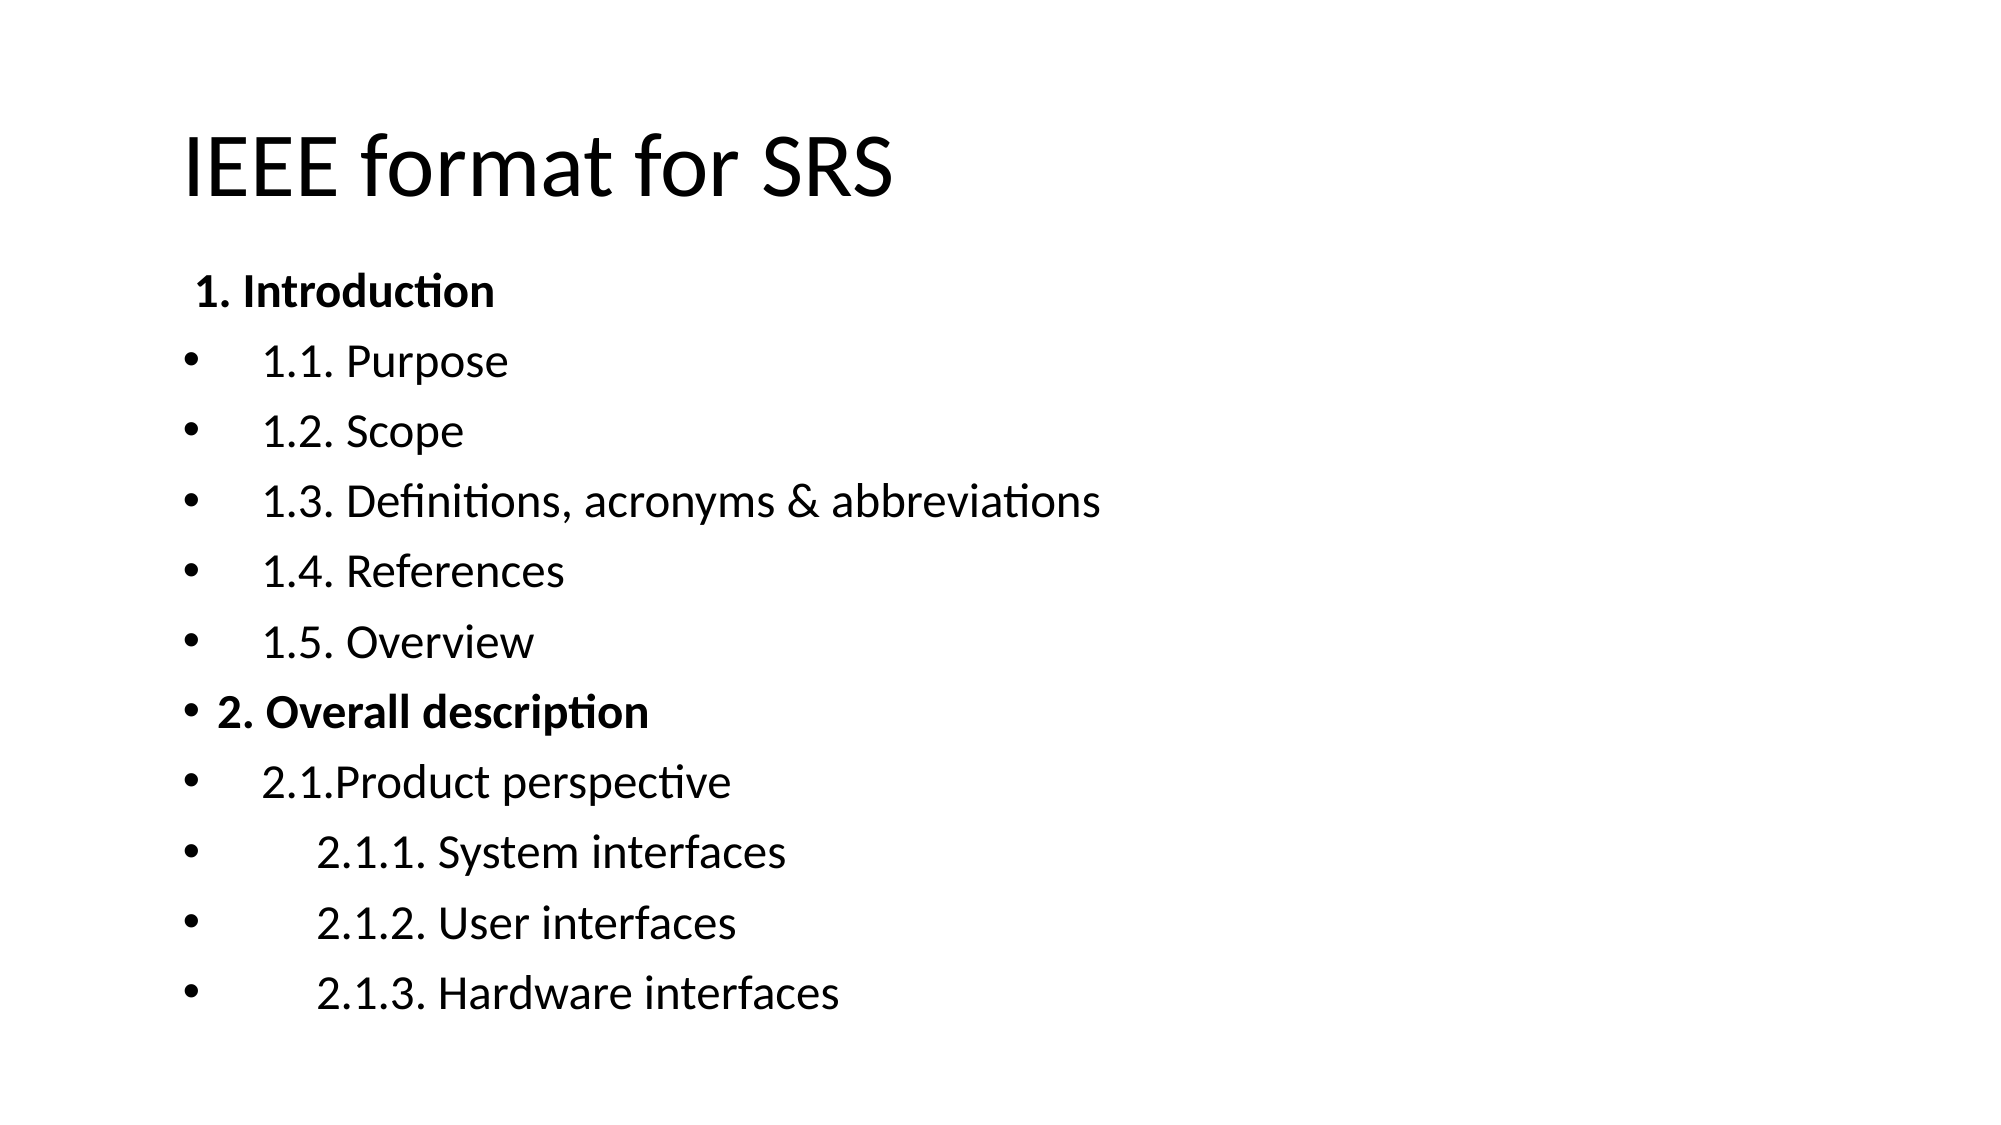

# IEEE format for SRS
 1. Introduction
    1.1. Purpose
    1.2. Scope
    1.3. Definitions, acronyms & abbreviations
    1.4. References
    1.5. Overview
2. Overall description
    2.1.Product perspective
         2.1.1. System interfaces
         2.1.2. User interfaces
         2.1.3. Hardware interfaces